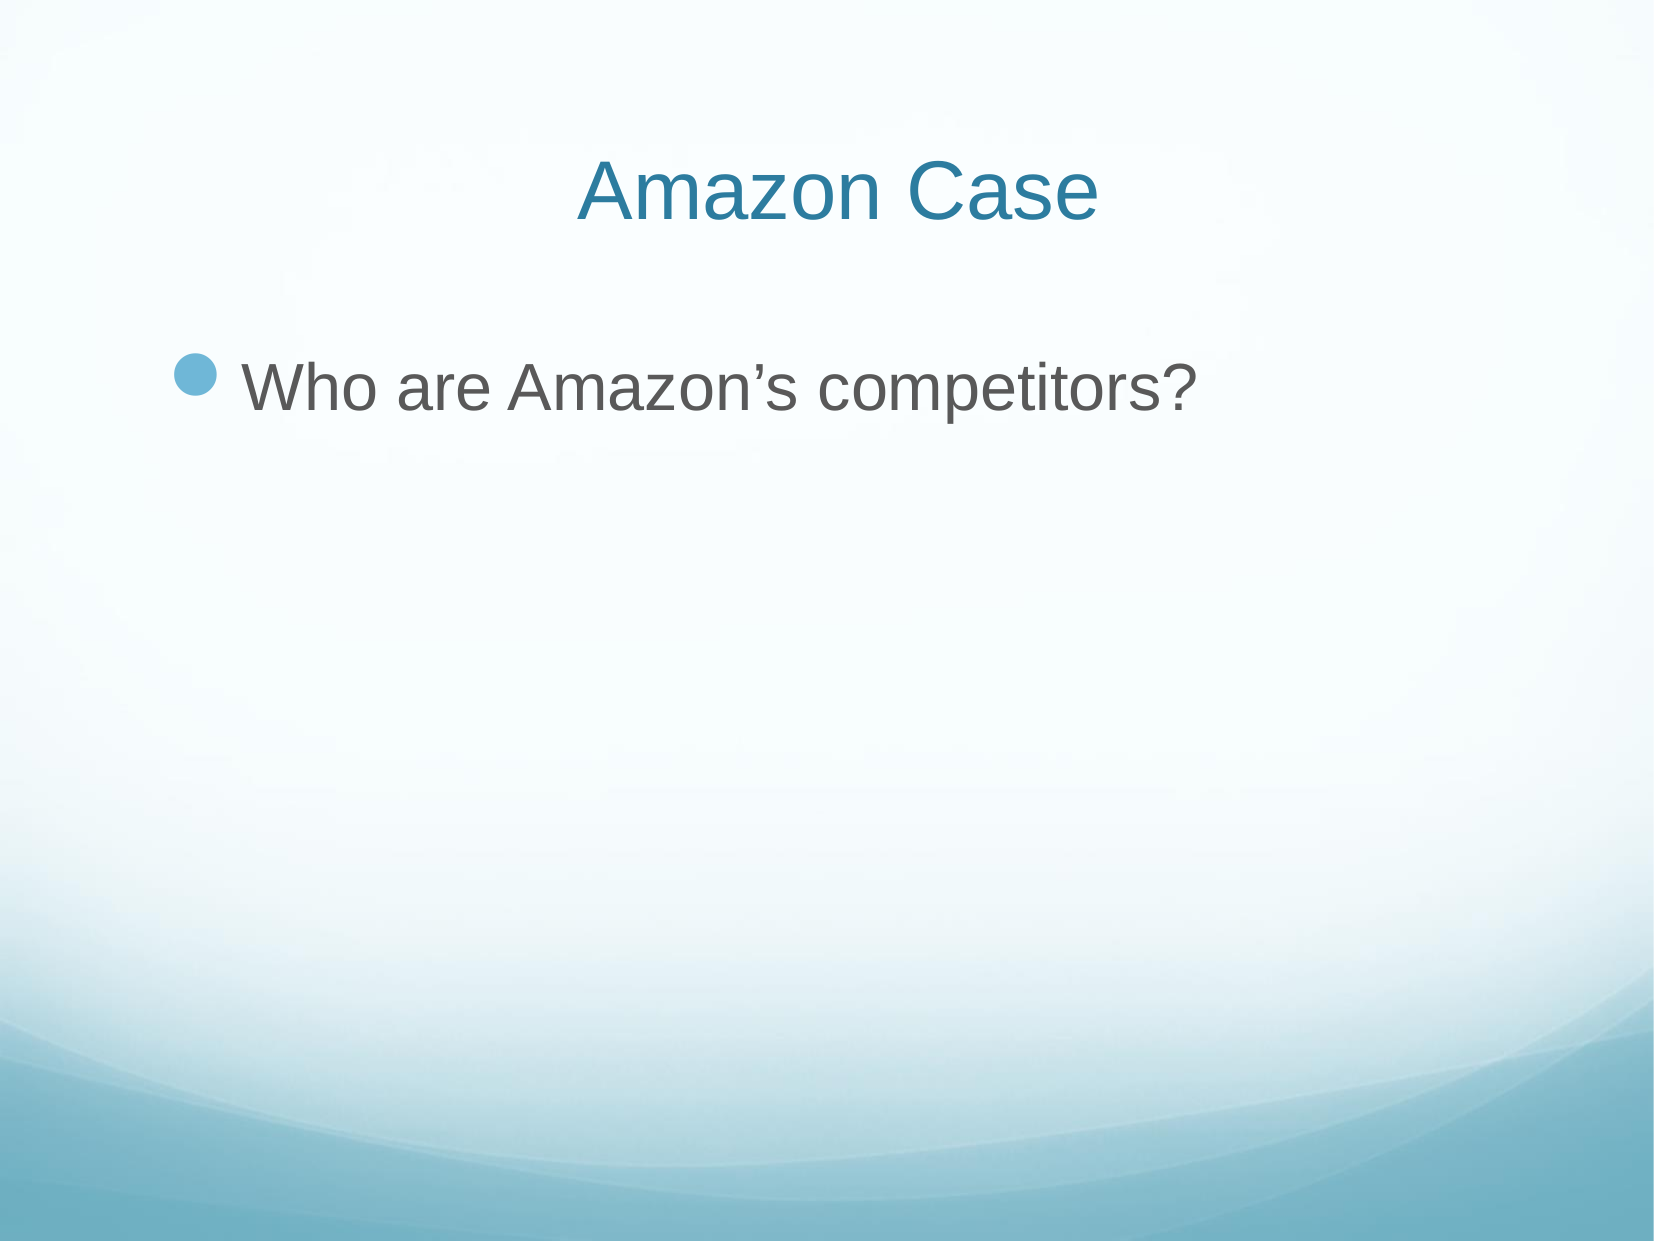

# Amazon Case
Who are Amazon’s competitors?